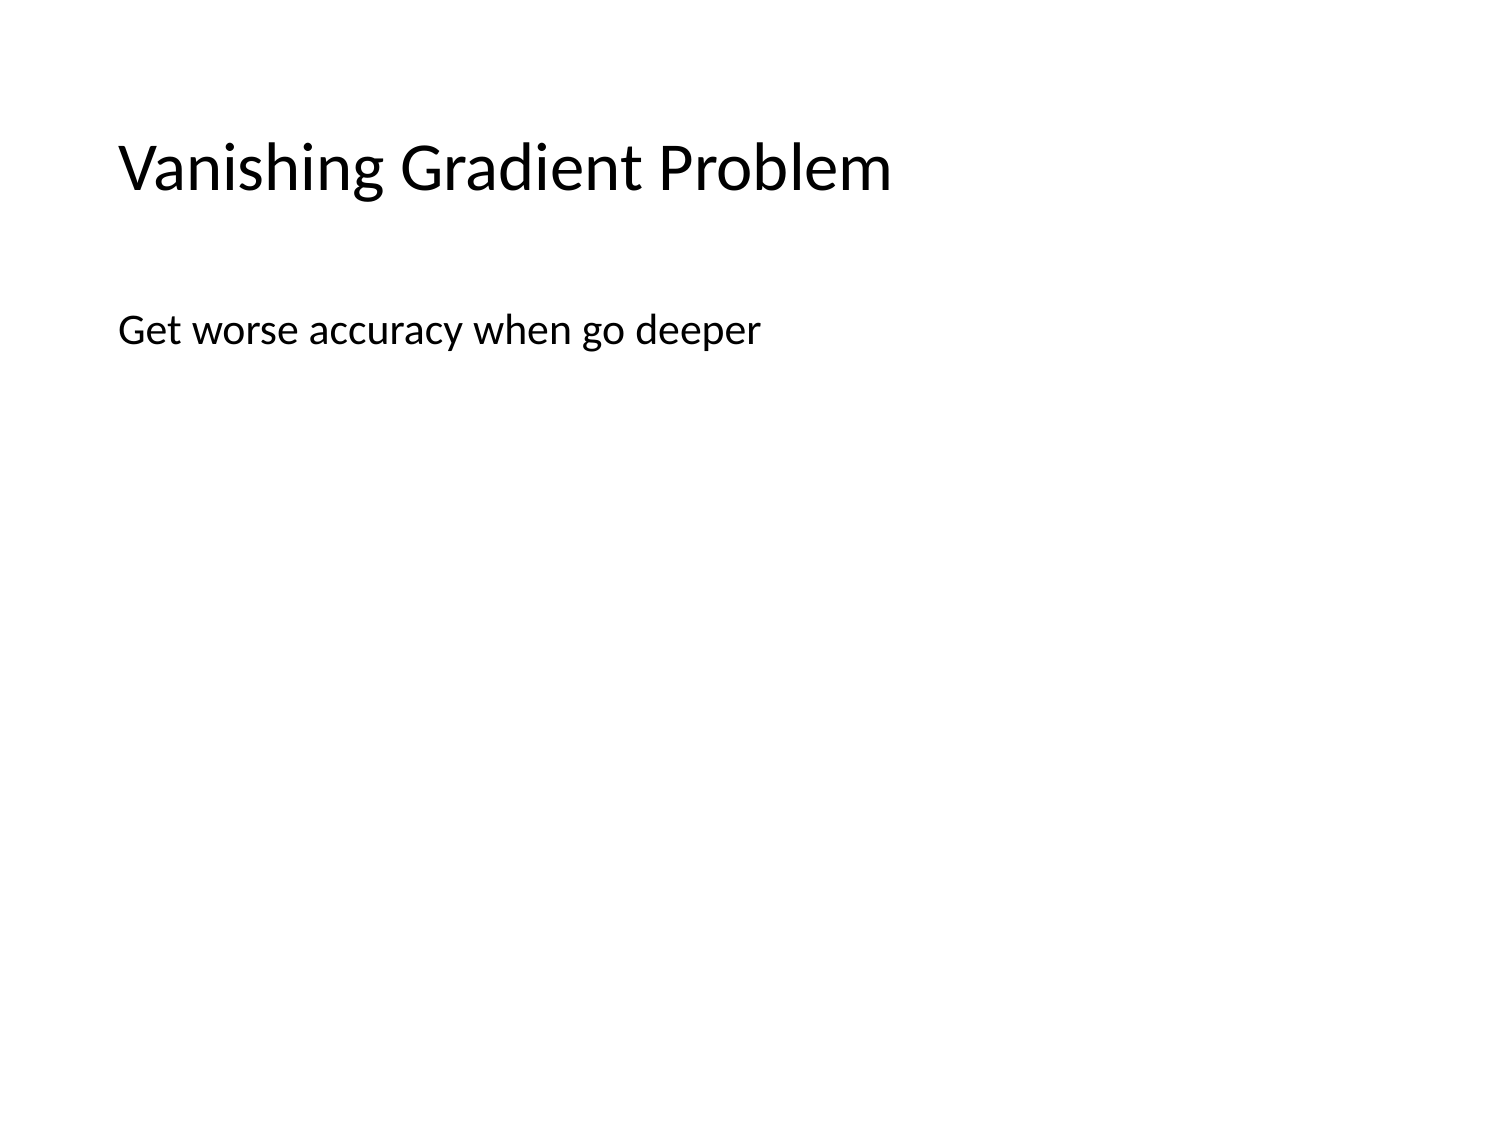

# Vanishing Gradient Problem
Get worse accuracy when go deeper